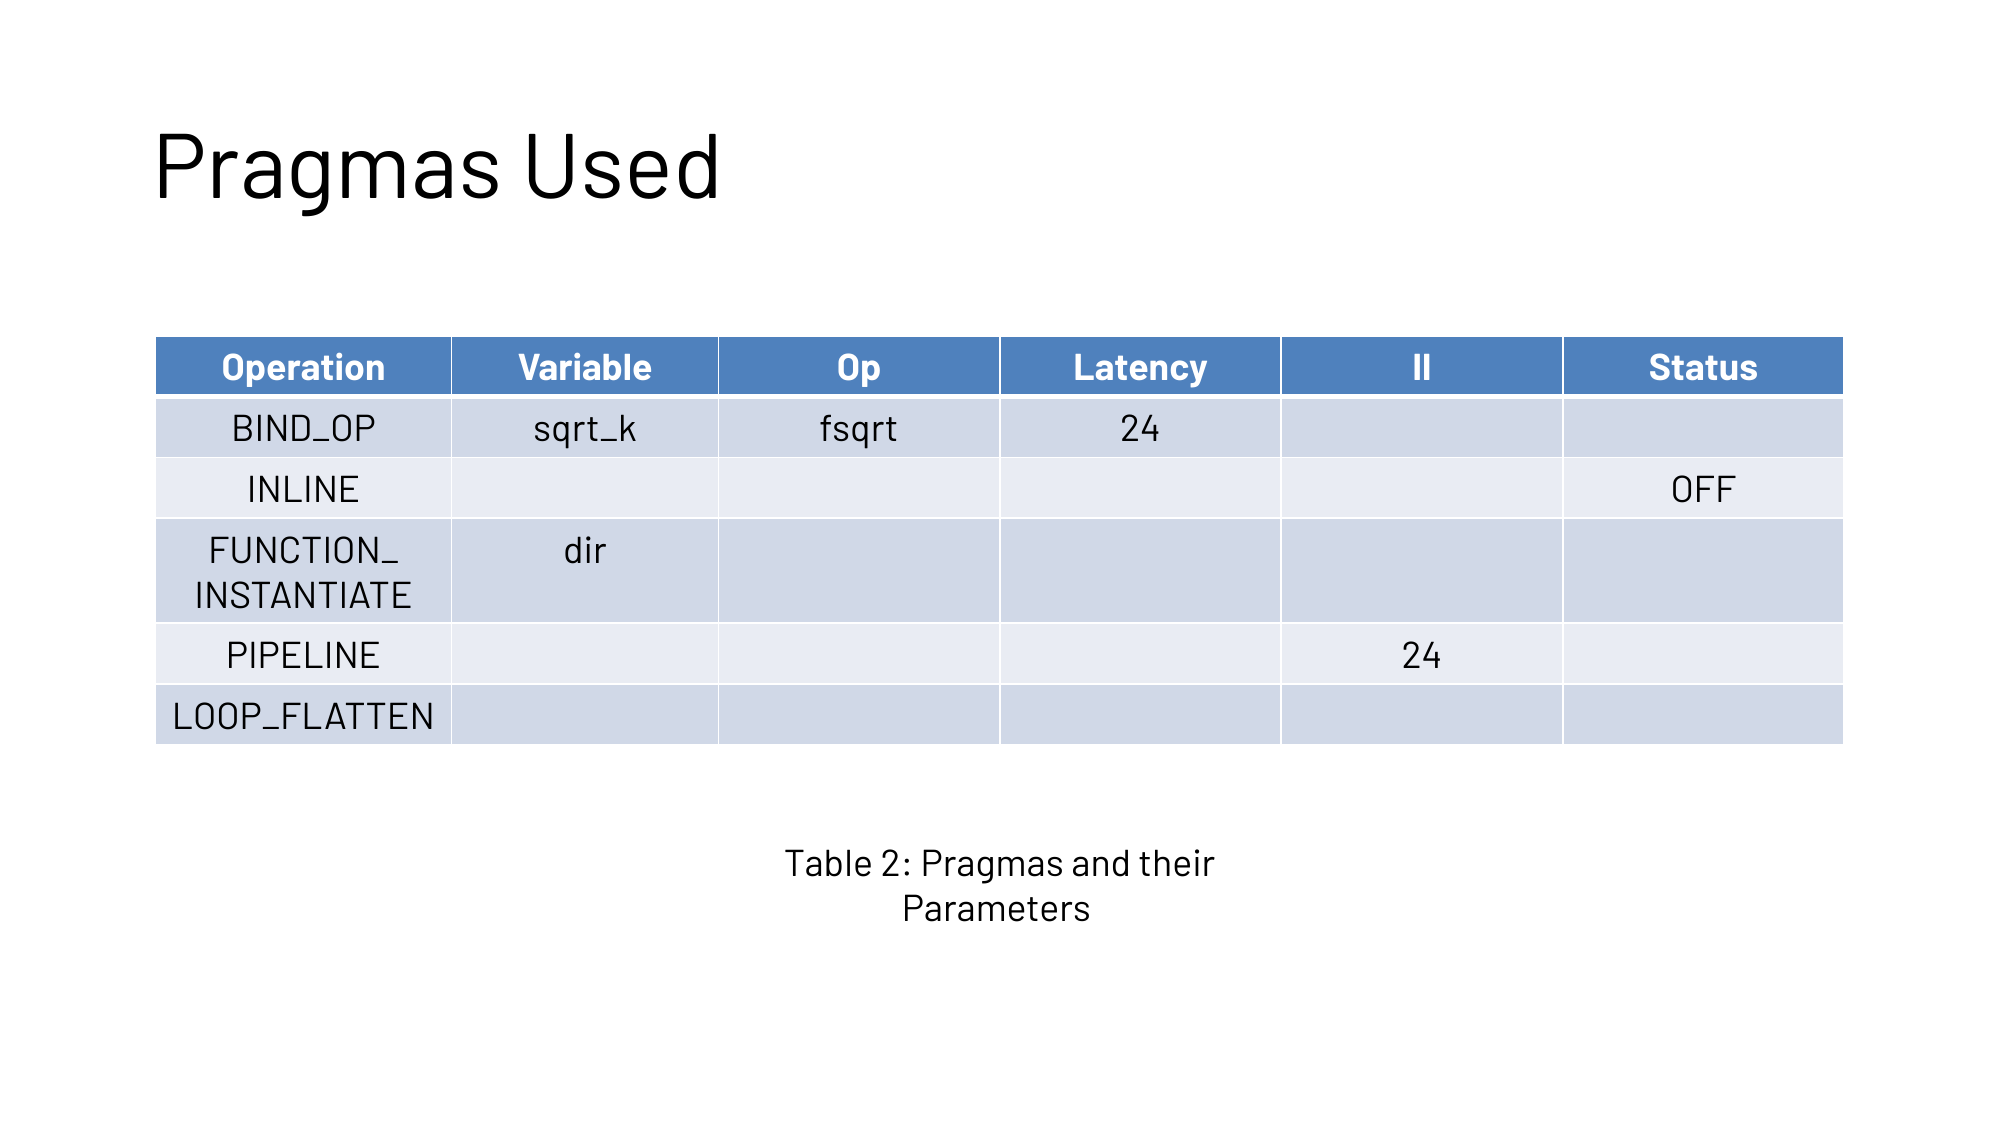

# Pragmas Used
| Operation | Variable | Op | Latency | II | Status |
| --- | --- | --- | --- | --- | --- |
| BIND\_OP | sqrt\_k | fsqrt | 24 |  |  |
| INLINE |  |  |  |  | OFF |
| FUNCTION\_ INSTANTIATE | dir |  |  |  |  |
| PIPELINE |  |  |  | 24 |  |
| LOOP\_FLATTEN |  |  |  |  |  |
Table 2: Pragmas and their Parameters